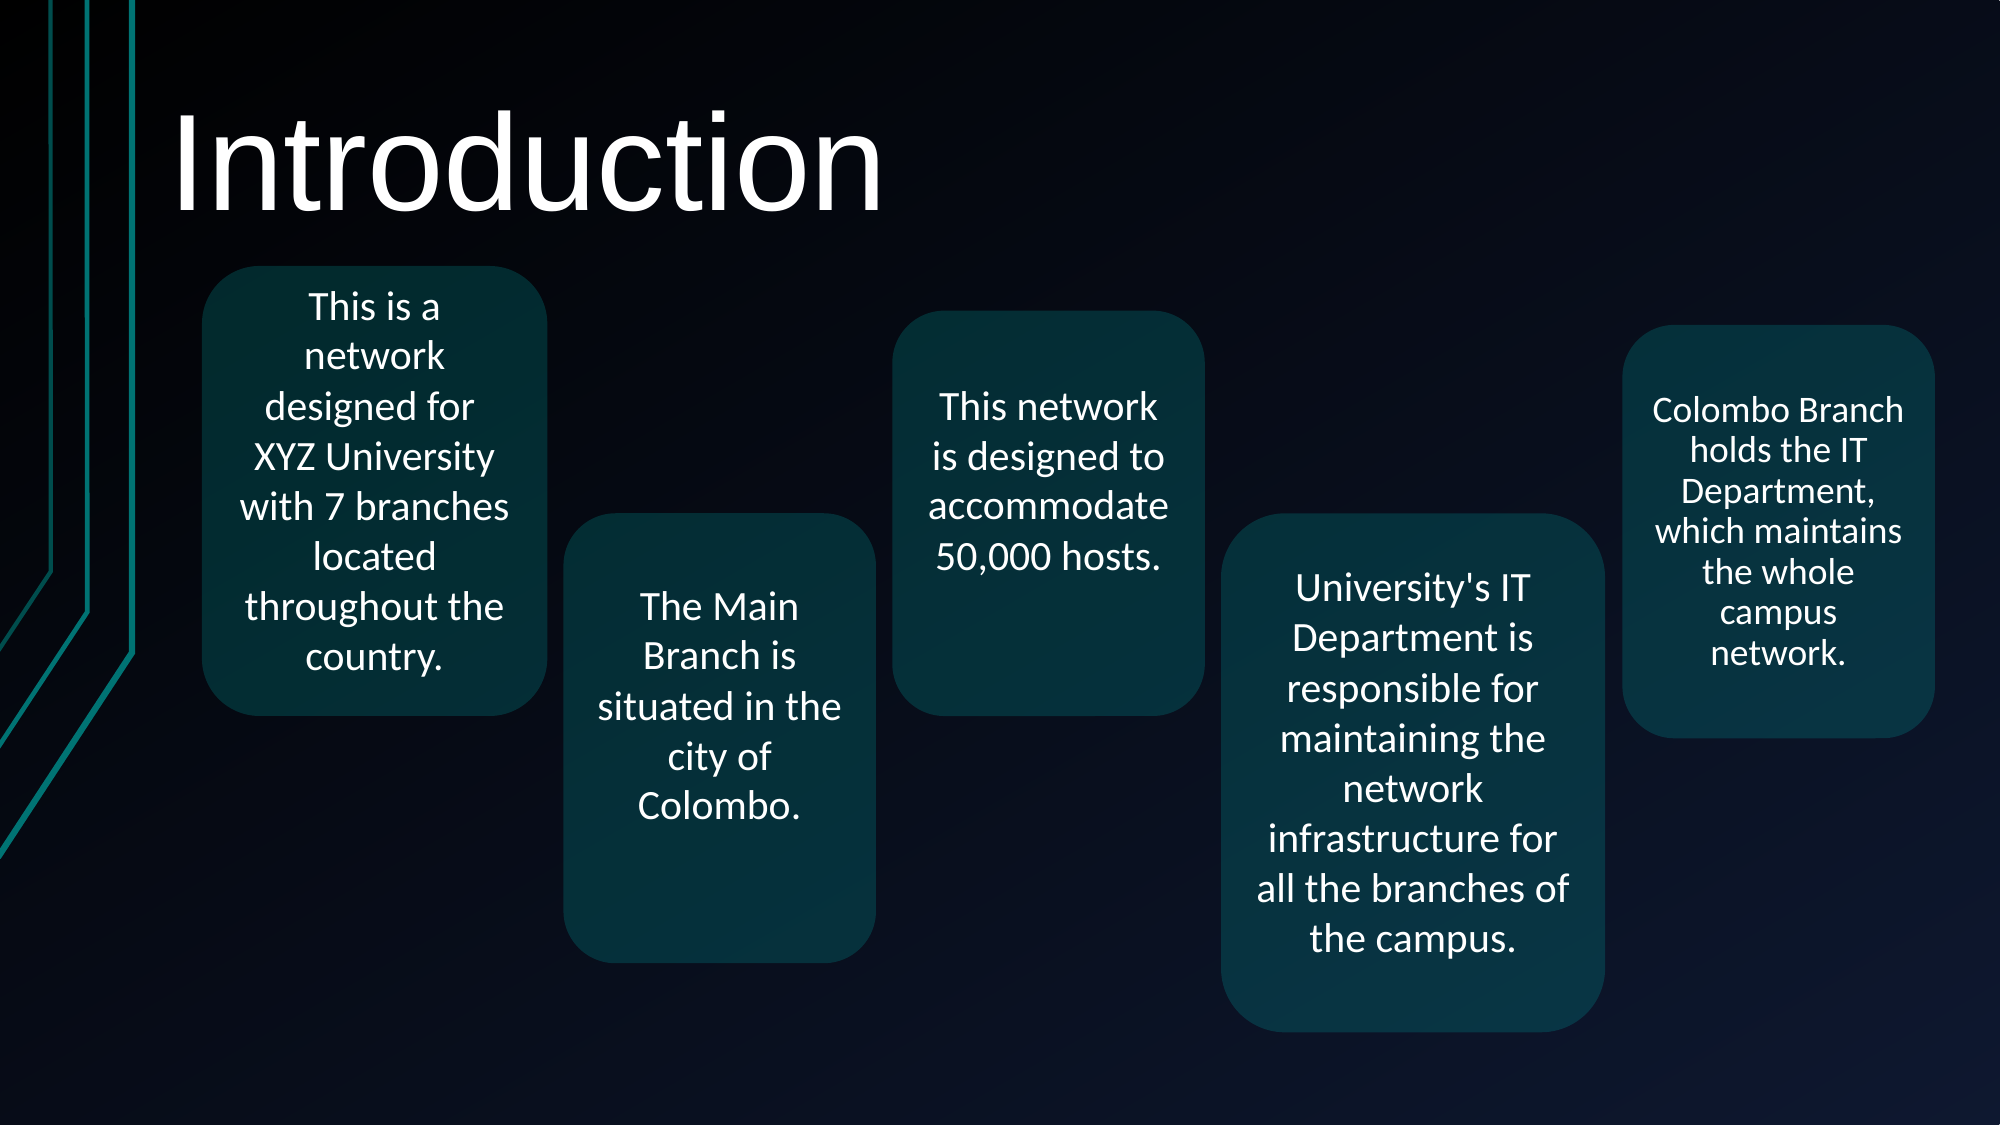

# Introduction

This is a network designed for  XYZ University with 7 branches located throughout the country.

This network is designed to accommodate 50,000 hosts.

Colombo Branch holds the IT Department, which maintains the whole campus network.
The Main Branch is situated in the city of Colombo.

University's IT Department is responsible for maintaining the network infrastructure for all the branches of the campus.